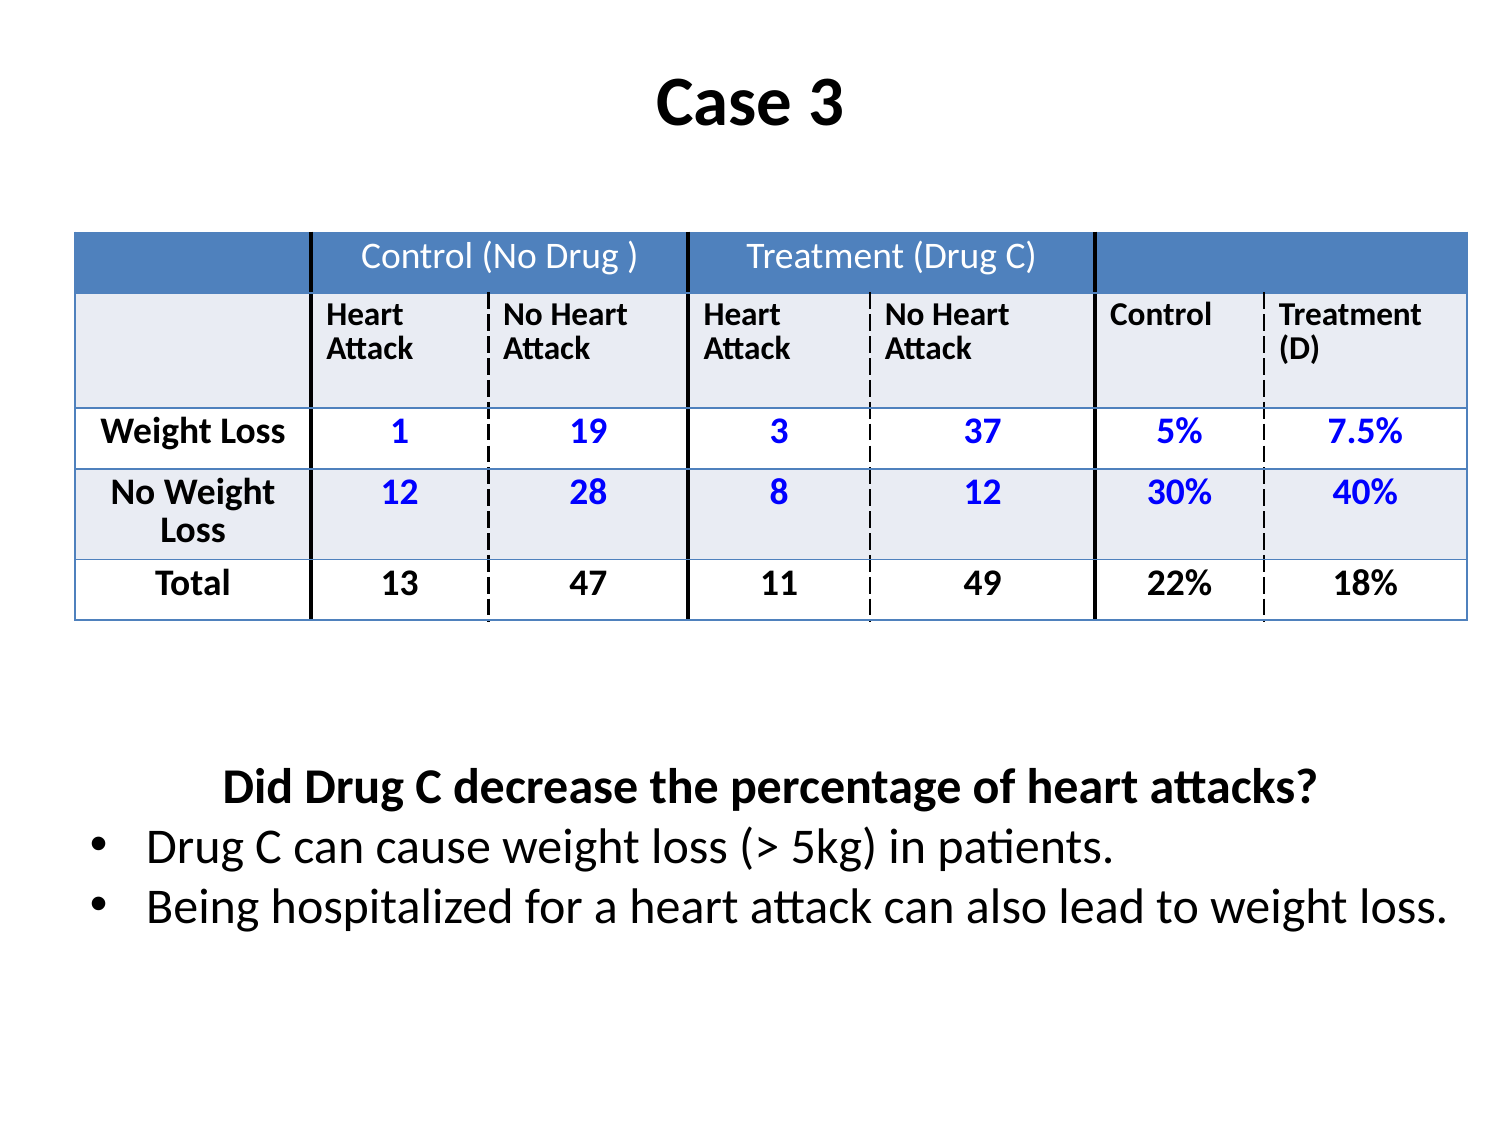

# Case 3
|  | Control (No Drug ) |  | Treatment (Drug C) |  |  |  |
| --- | --- | --- | --- | --- | --- | --- |
|  | Heart Attack | No Heart Attack | Heart Attack | No Heart Attack | Control | Treatment (D) |
| Weight Loss | 1 | 19 | 3 | 37 | 5% | 7.5% |
| No Weight Loss | 12 | 28 | 8 | 12 | 30% | 40% |
| Total | 13 | 47 | 11 | 49 | 22% | 18% |

Did Drug C decrease the percentage of heart attacks?
Drug C can cause weight loss (> 5kg) in patients.
Being hospitalized for a heart attack can also lead to weight loss.